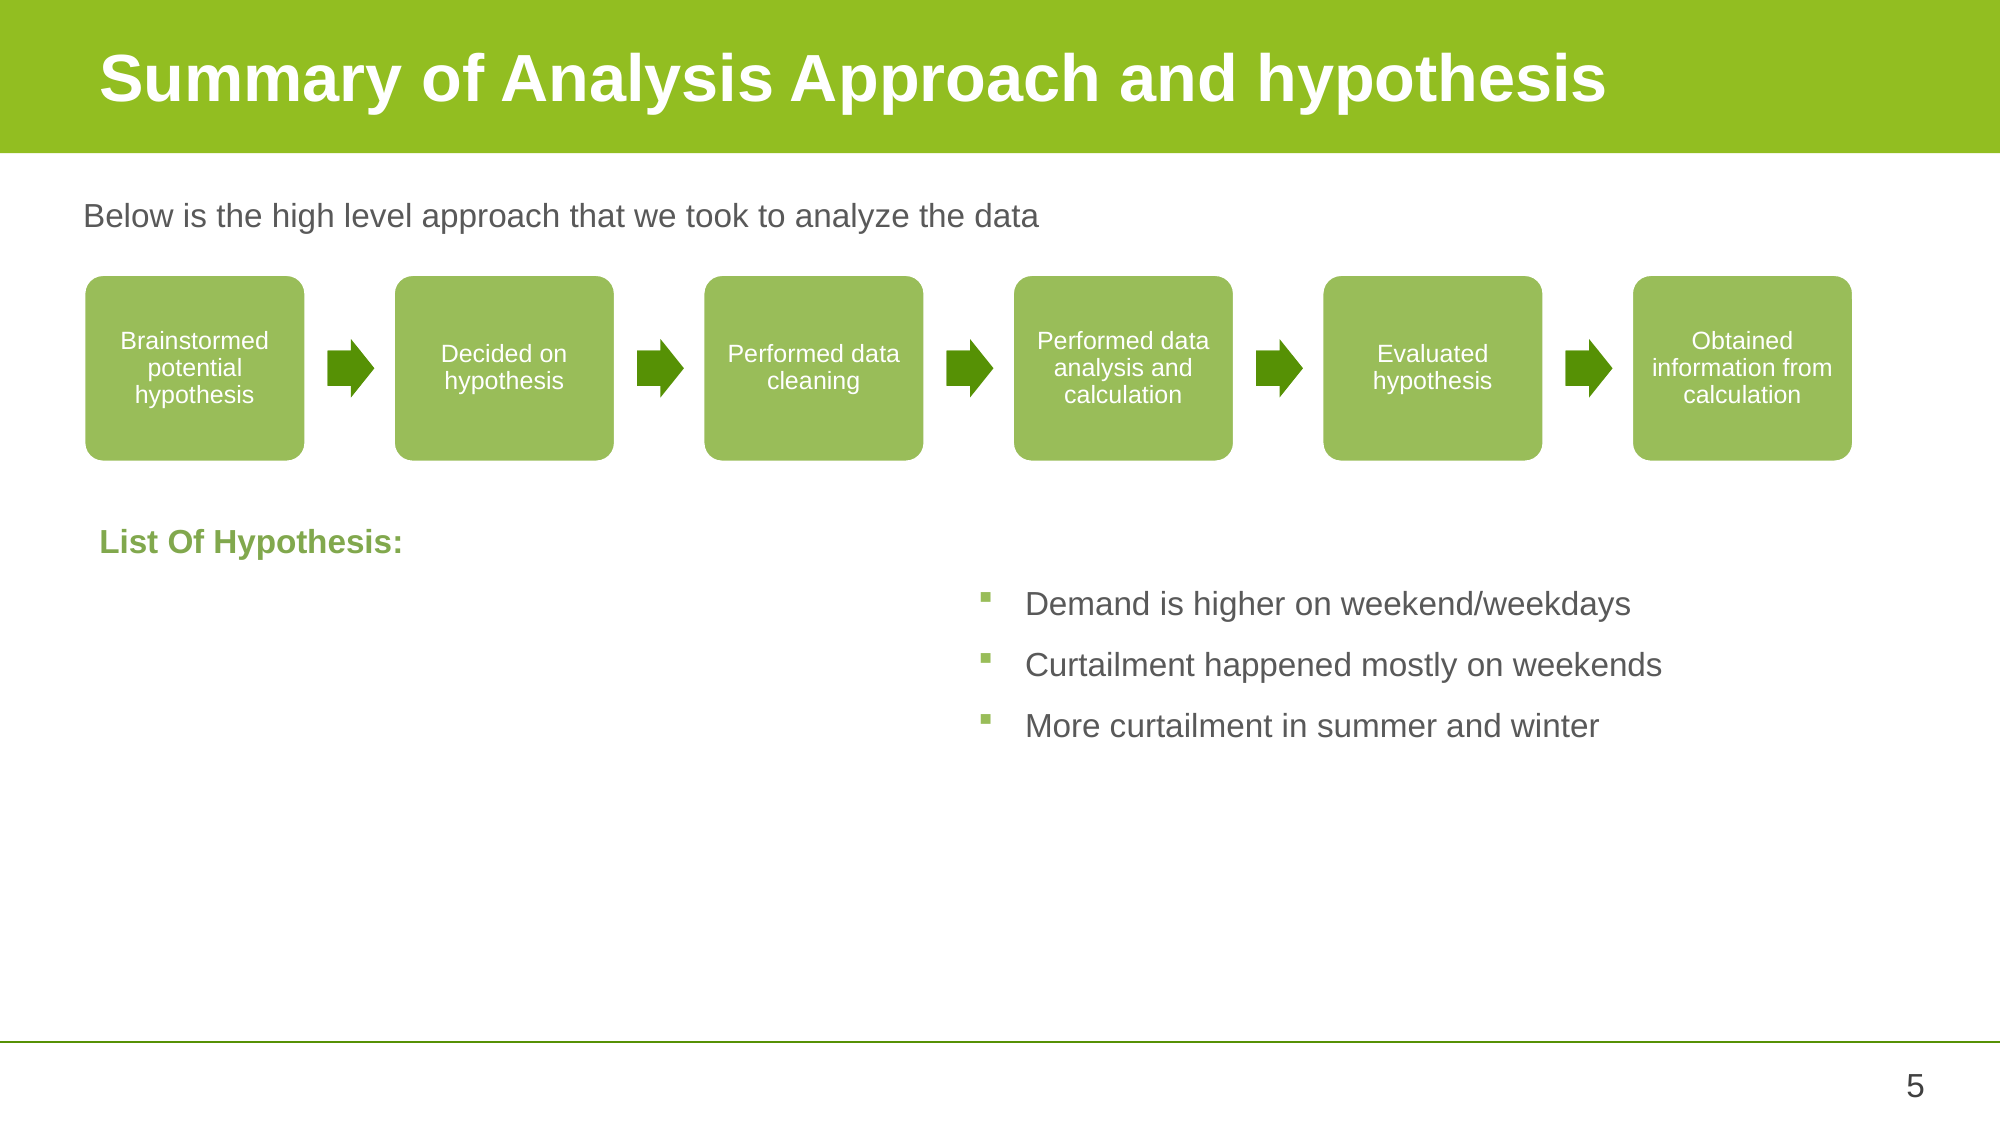

Summary of Analysis Approach and hypothesis
Below is the high level approach that we took to analyze the data

Brainstormed potential hypothesis
Decided on hypothesis
Performed data cleaning
Performed data analysis and calculation
Evaluated hypothesis
Obtained information from calculation

List Of Hypothesis:
Demand is higher on weekend/weekdays
Curtailment happened mostly on weekends
More curtailment in summer and winter
5